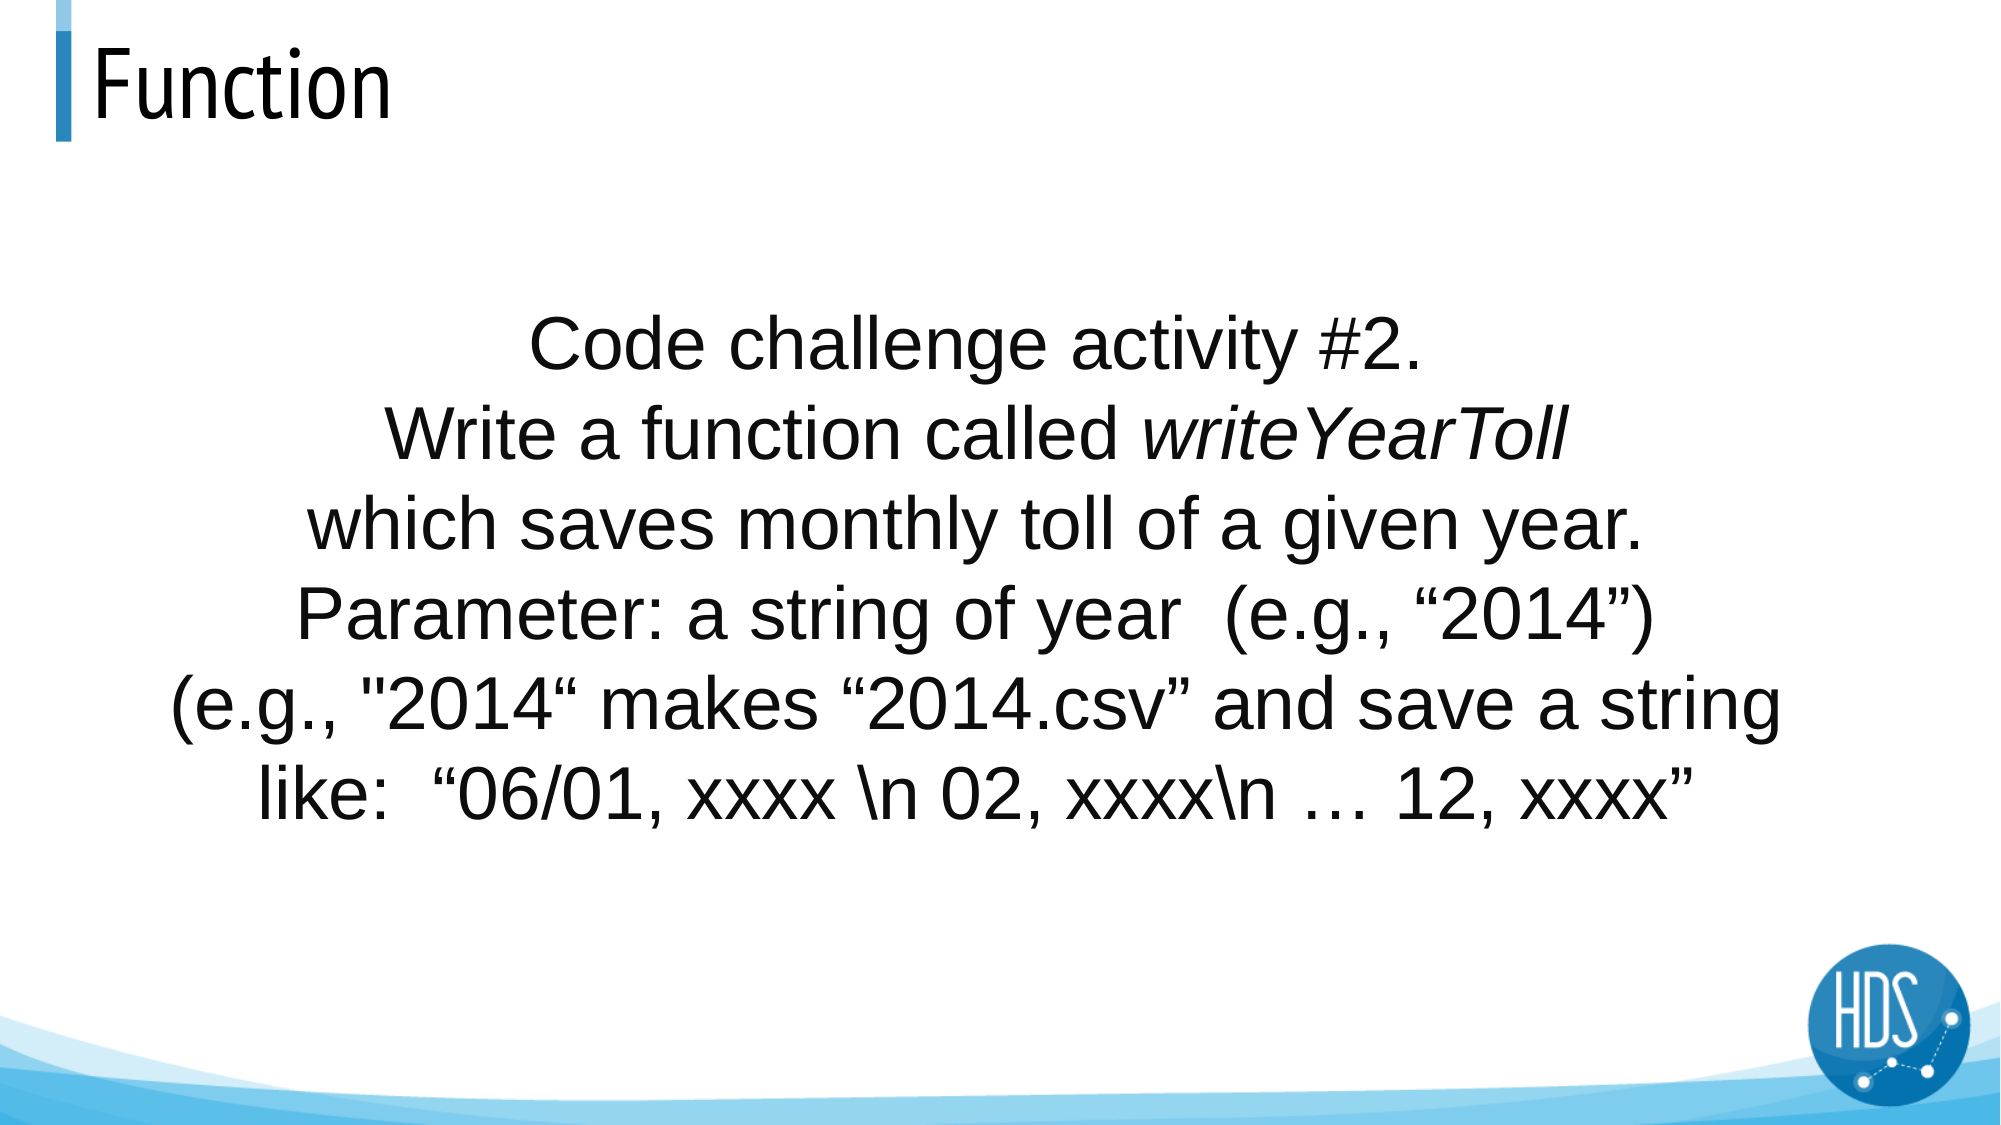

# Function
Code challenge activity #2.
Write a function called writeYearToll
which saves monthly toll of a given year.
Parameter: a string of year  (e.g., “2014”)
(e.g., "2014“ makes “2014.csv” and save a string like:  “06/01, xxxx \n 02, xxxx\n … 12, xxxx”